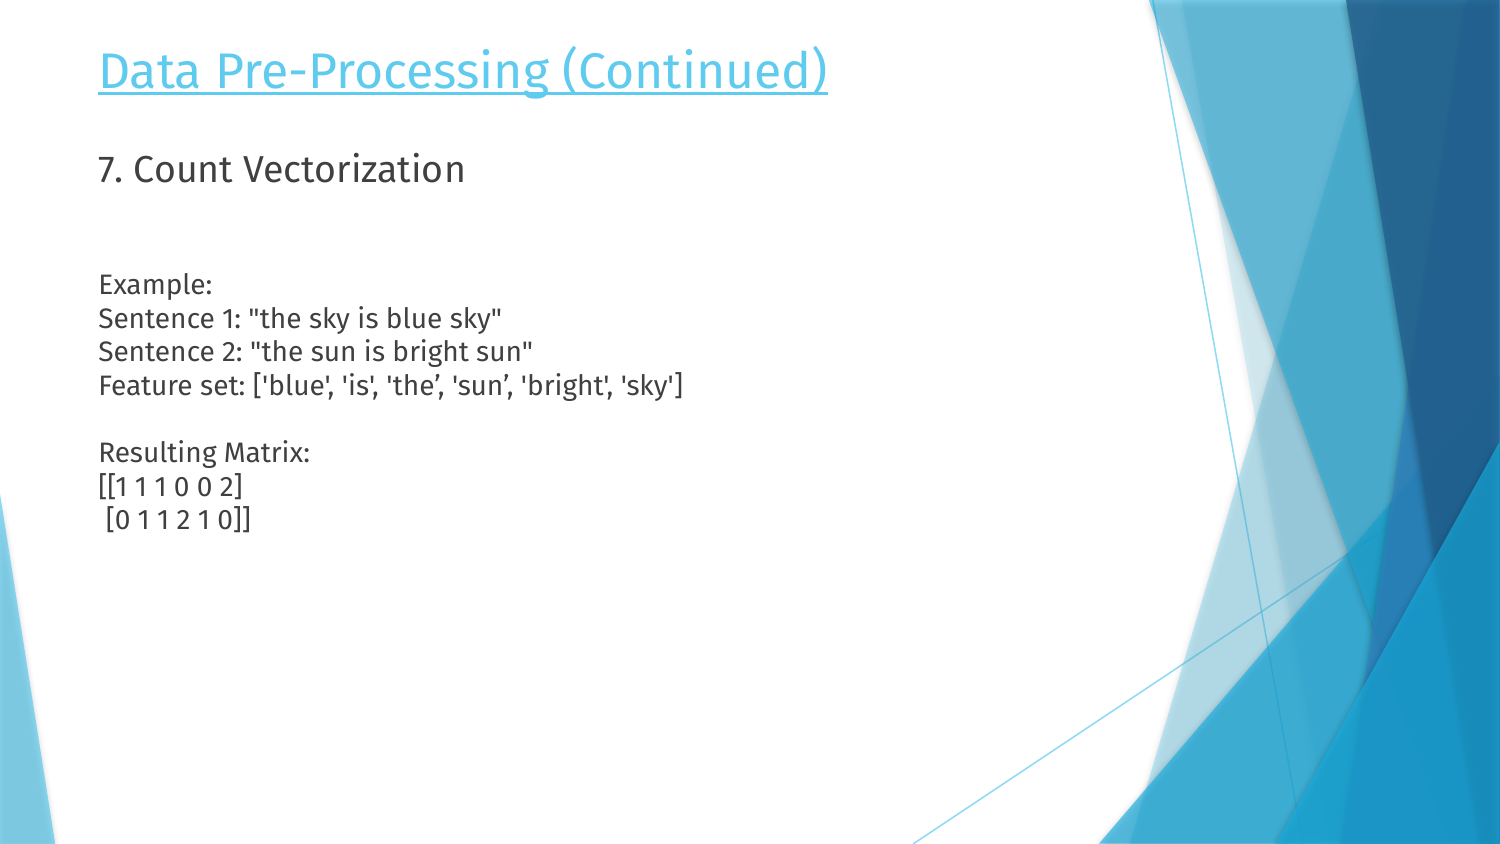

# Data Pre-Processing (Continued)
7. Count Vectorization

Example:
Sentence 1: "the sky is blue sky"
Sentence 2: "the sun is bright sun"
Feature set: ['blue', 'is', 'the’, 'sun’, 'bright', 'sky']
Resulting Matrix:
[[1 1 1 0 0 2]
 [0 1 1 2 1 0]]